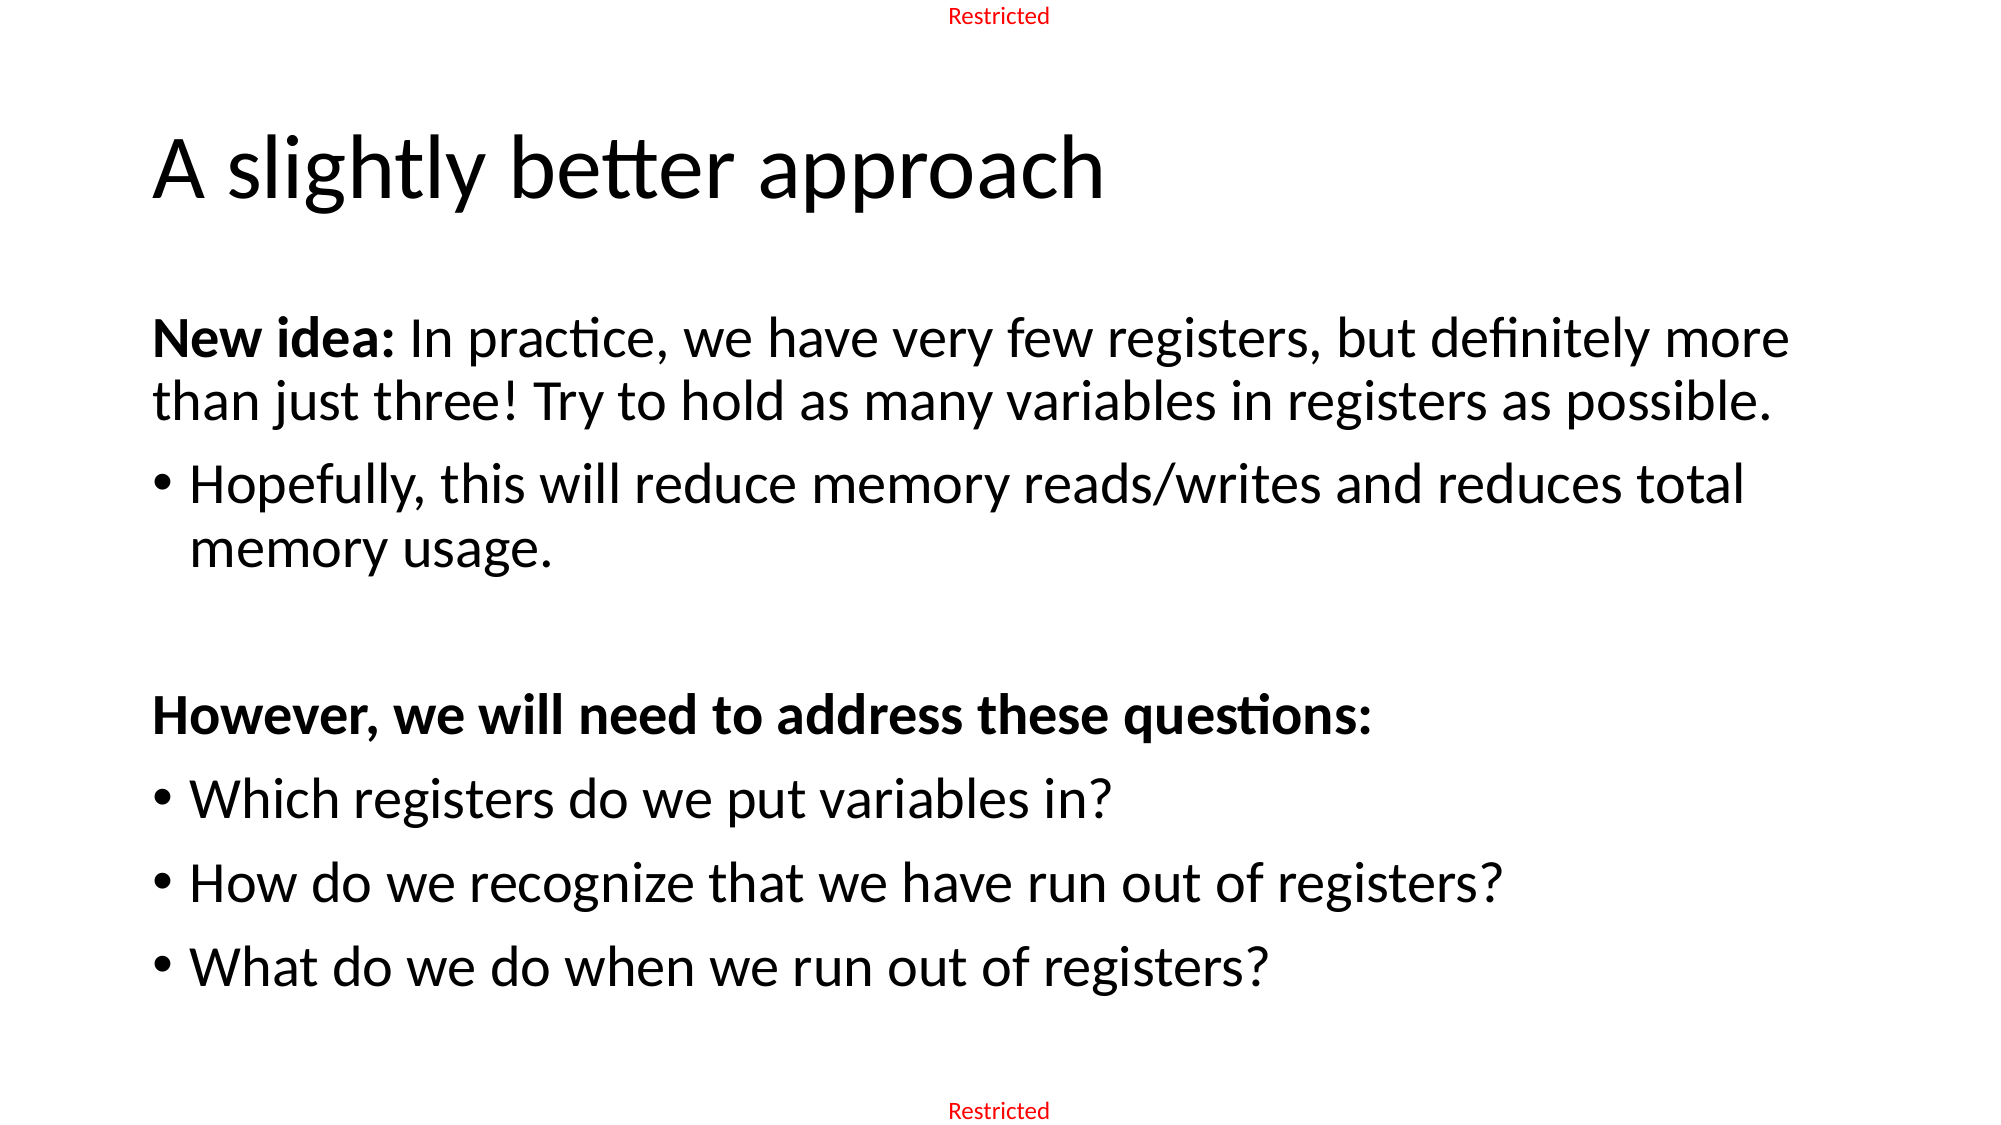

# A slightly better approach
New idea: In practice, we have very few registers, but definitely more than just three! Try to hold as many variables in registers as possible.
Hopefully, this will reduce memory reads/writes and reduces total memory usage.

However, we will need to address these questions:
Which registers do we put variables in?
How do we recognize that we have run out of registers?
What do we do when we run out of registers?